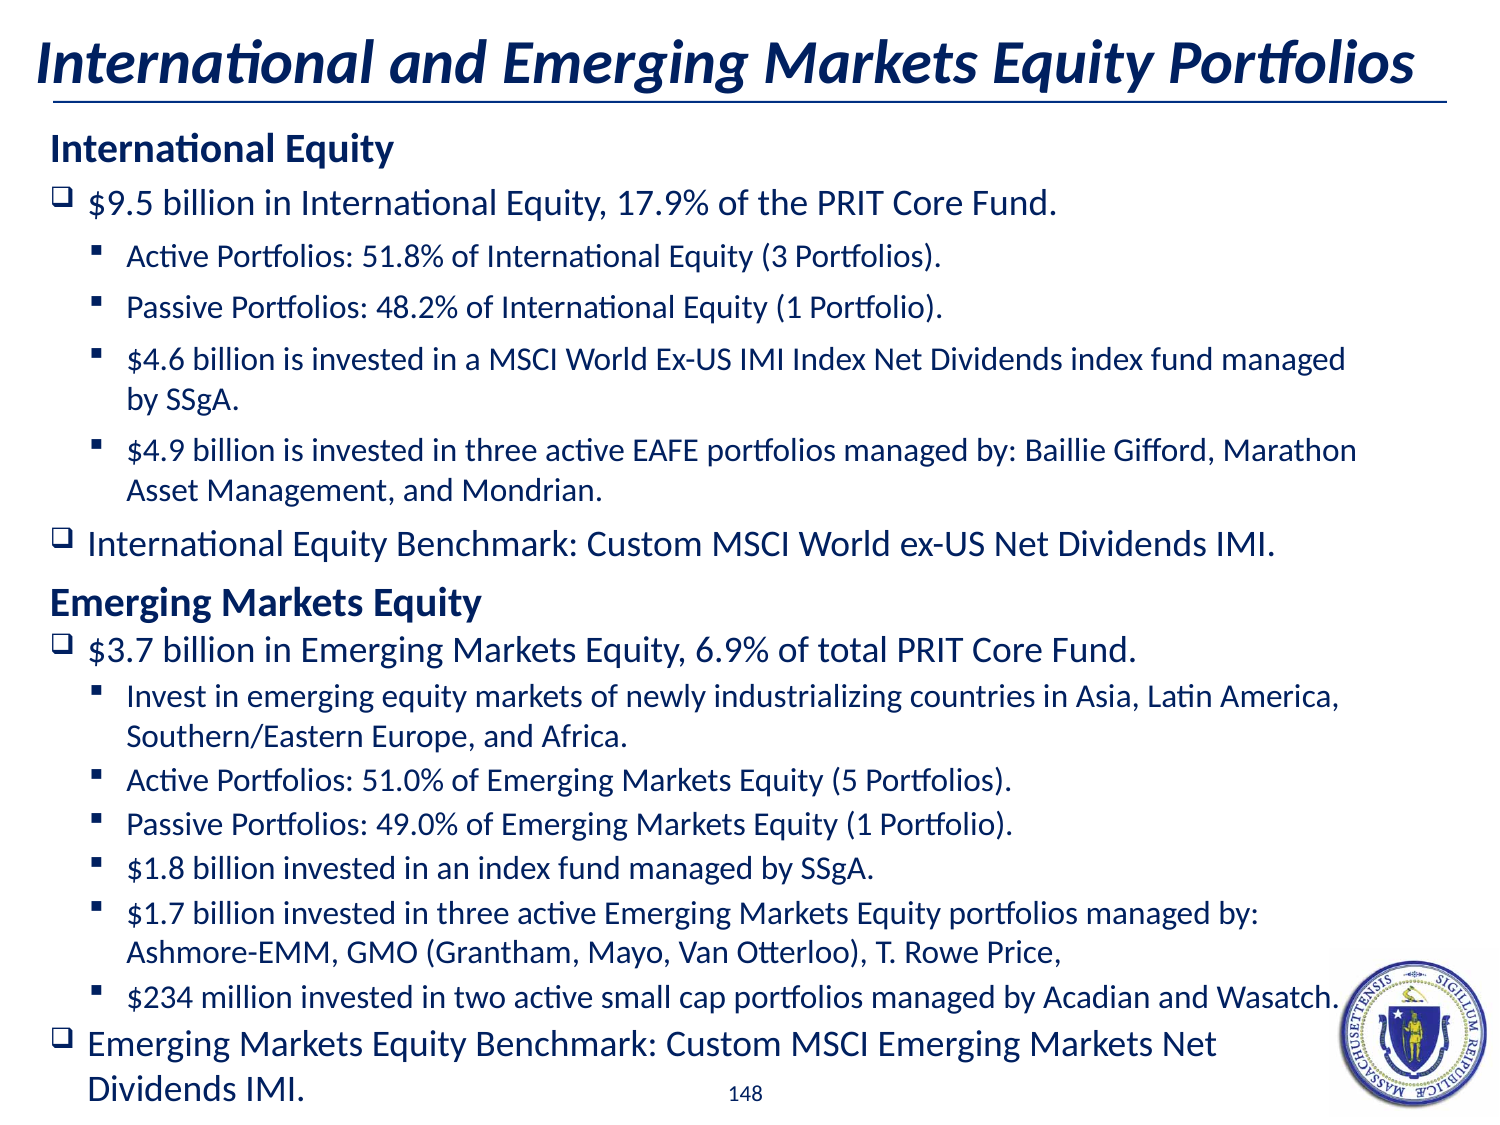

# International and Emerging Markets Equity Portfolios
International Equity
$9.5 billion in International Equity, 17.9% of the PRIT Core Fund.
Active Portfolios: 51.8% of International Equity (3 Portfolios).
Passive Portfolios: 48.2% of International Equity (1 Portfolio).
$4.6 billion is invested in a MSCI World Ex-US IMI Index Net Dividends index fund managed by SSgA.
$4.9 billion is invested in three active EAFE portfolios managed by: Baillie Gifford, Marathon Asset Management, and Mondrian.
International Equity Benchmark: Custom MSCI World ex-US Net Dividends IMI.
Emerging Markets Equity
$3.7 billion in Emerging Markets Equity, 6.9% of total PRIT Core Fund.
Invest in emerging equity markets of newly industrializing countries in Asia, Latin America, Southern/Eastern Europe, and Africa.
Active Portfolios: 51.0% of Emerging Markets Equity (5 Portfolios).
Passive Portfolios: 49.0% of Emerging Markets Equity (1 Portfolio).
$1.8 billion invested in an index fund managed by SSgA.
$1.7 billion invested in three active Emerging Markets Equity portfolios managed by: Ashmore-EMM, GMO (Grantham, Mayo, Van Otterloo), T. Rowe Price,
$234 million invested in two active small cap portfolios managed by Acadian and Wasatch.
Emerging Markets Equity Benchmark: Custom MSCI Emerging Markets Net Dividends IMI.